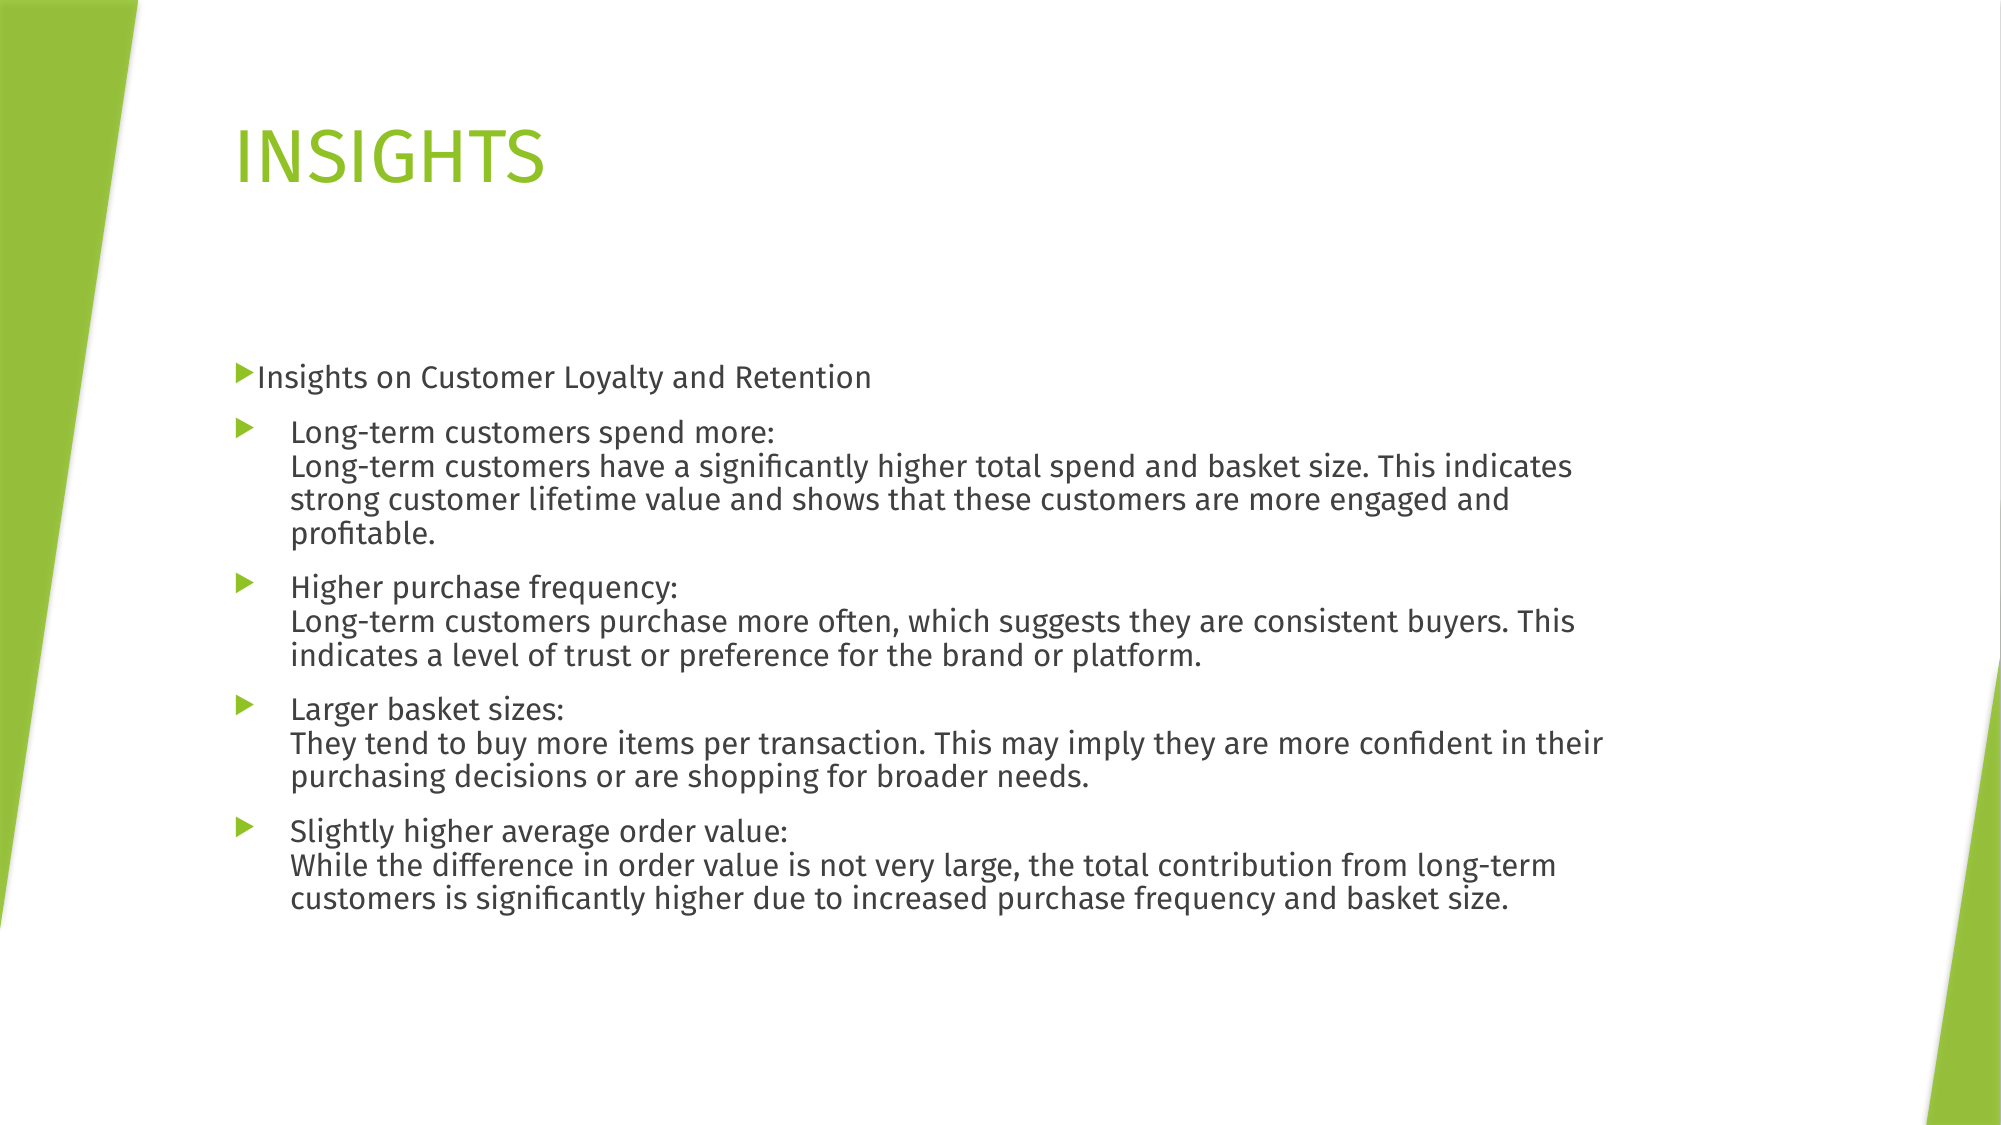

# INSIGHTS
Insights on Customer Loyalty and Retention
Long-term customers spend more:
Long-term customers have a significantly higher total spend and basket size. This indicates strong customer lifetime value and shows that these customers are more engaged and profitable.
Higher purchase frequency:
Long-term customers purchase more often, which suggests they are consistent buyers. This indicates a level of trust or preference for the brand or platform.
Larger basket sizes:
They tend to buy more items per transaction. This may imply they are more confident in their purchasing decisions or are shopping for broader needs.
Slightly higher average order value:
While the difference in order value is not very large, the total contribution from long-term customers is significantly higher due to increased purchase frequency and basket size.